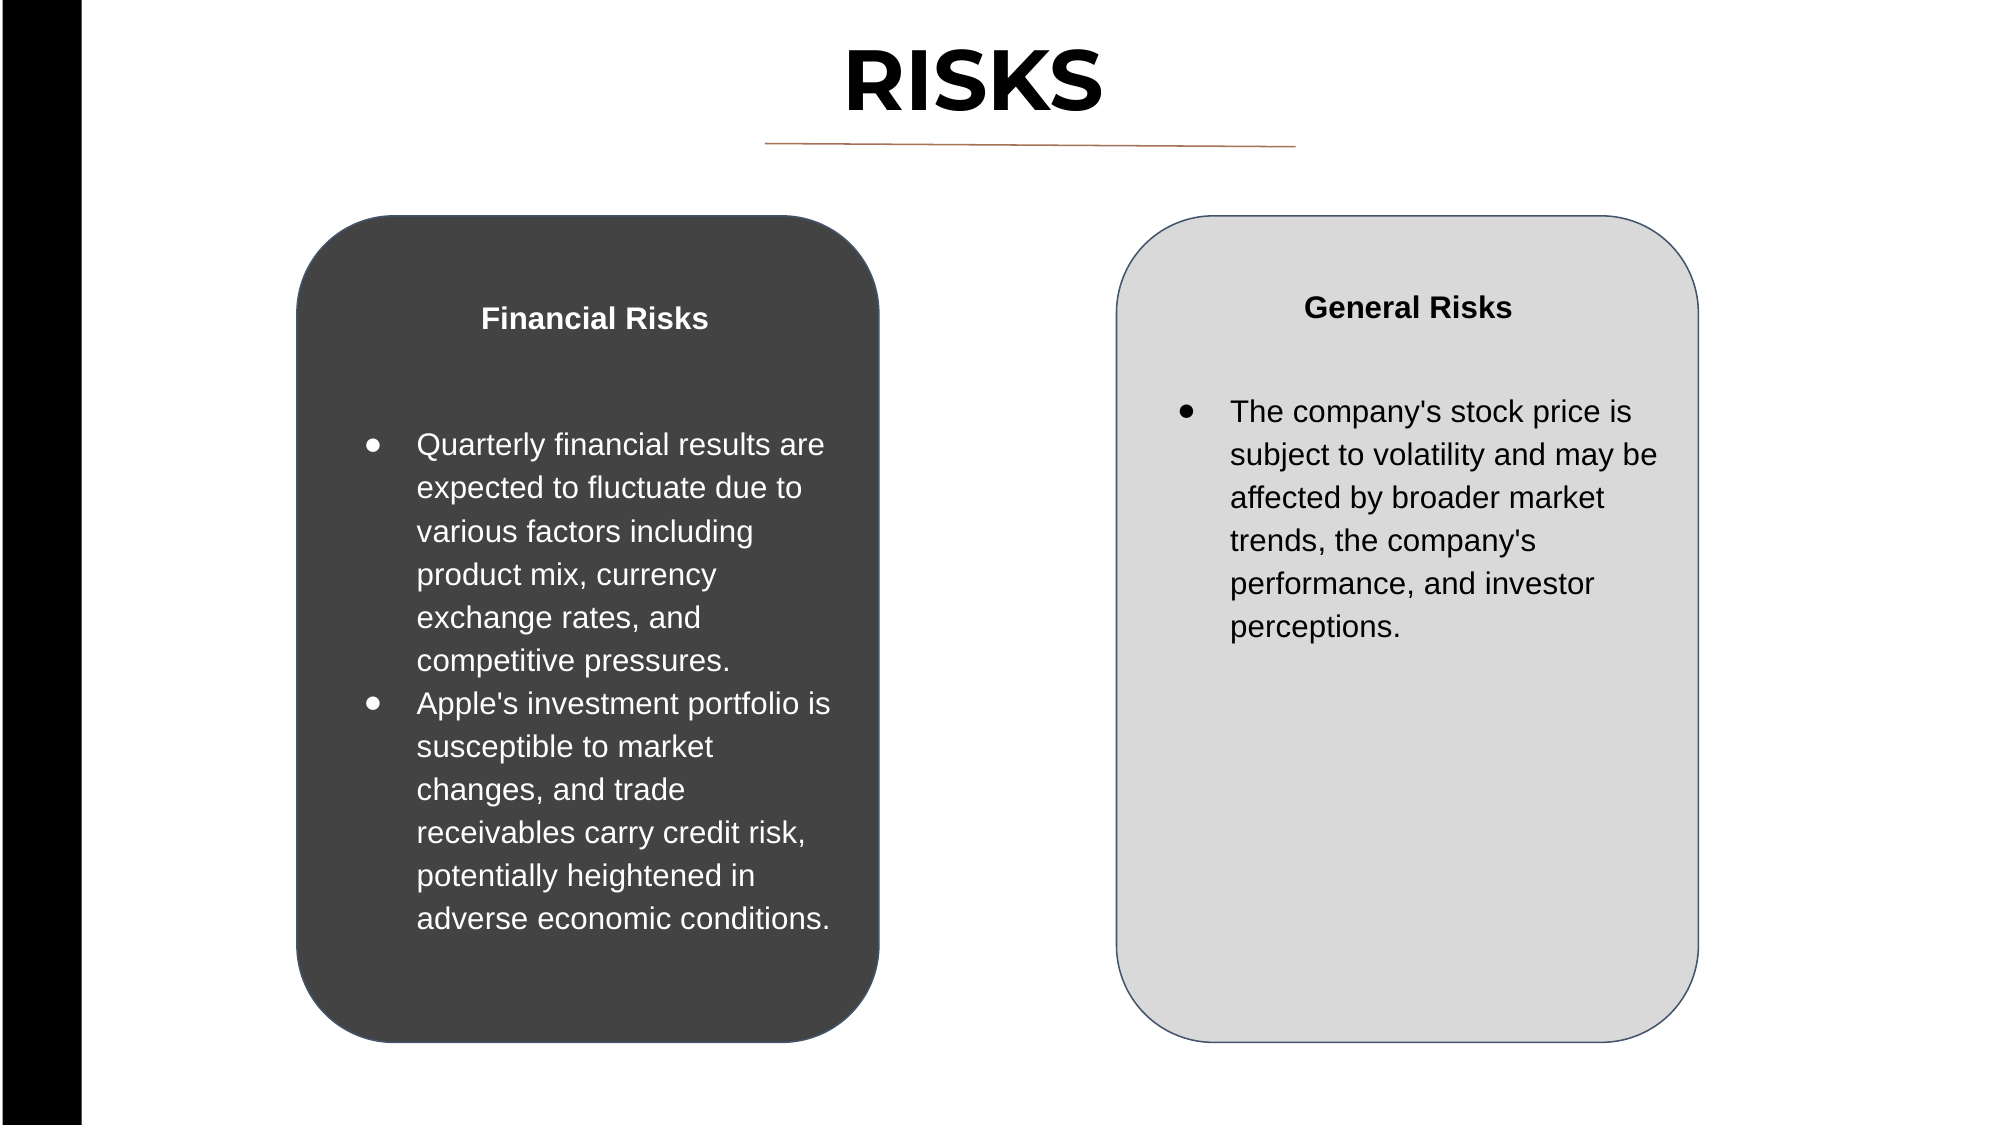

RISKS
Page 19

General Risks
Financial Risks
The company's stock price is subject to volatility and may be affected by broader market trends, the company's performance, and investor perceptions.

Quarterly financial results are expected to fluctuate due to various factors including product mix, currency exchange rates, and competitive pressures.
Apple's investment portfolio is susceptible to market changes, and trade receivables carry credit risk, potentially heightened in adverse economic conditions.